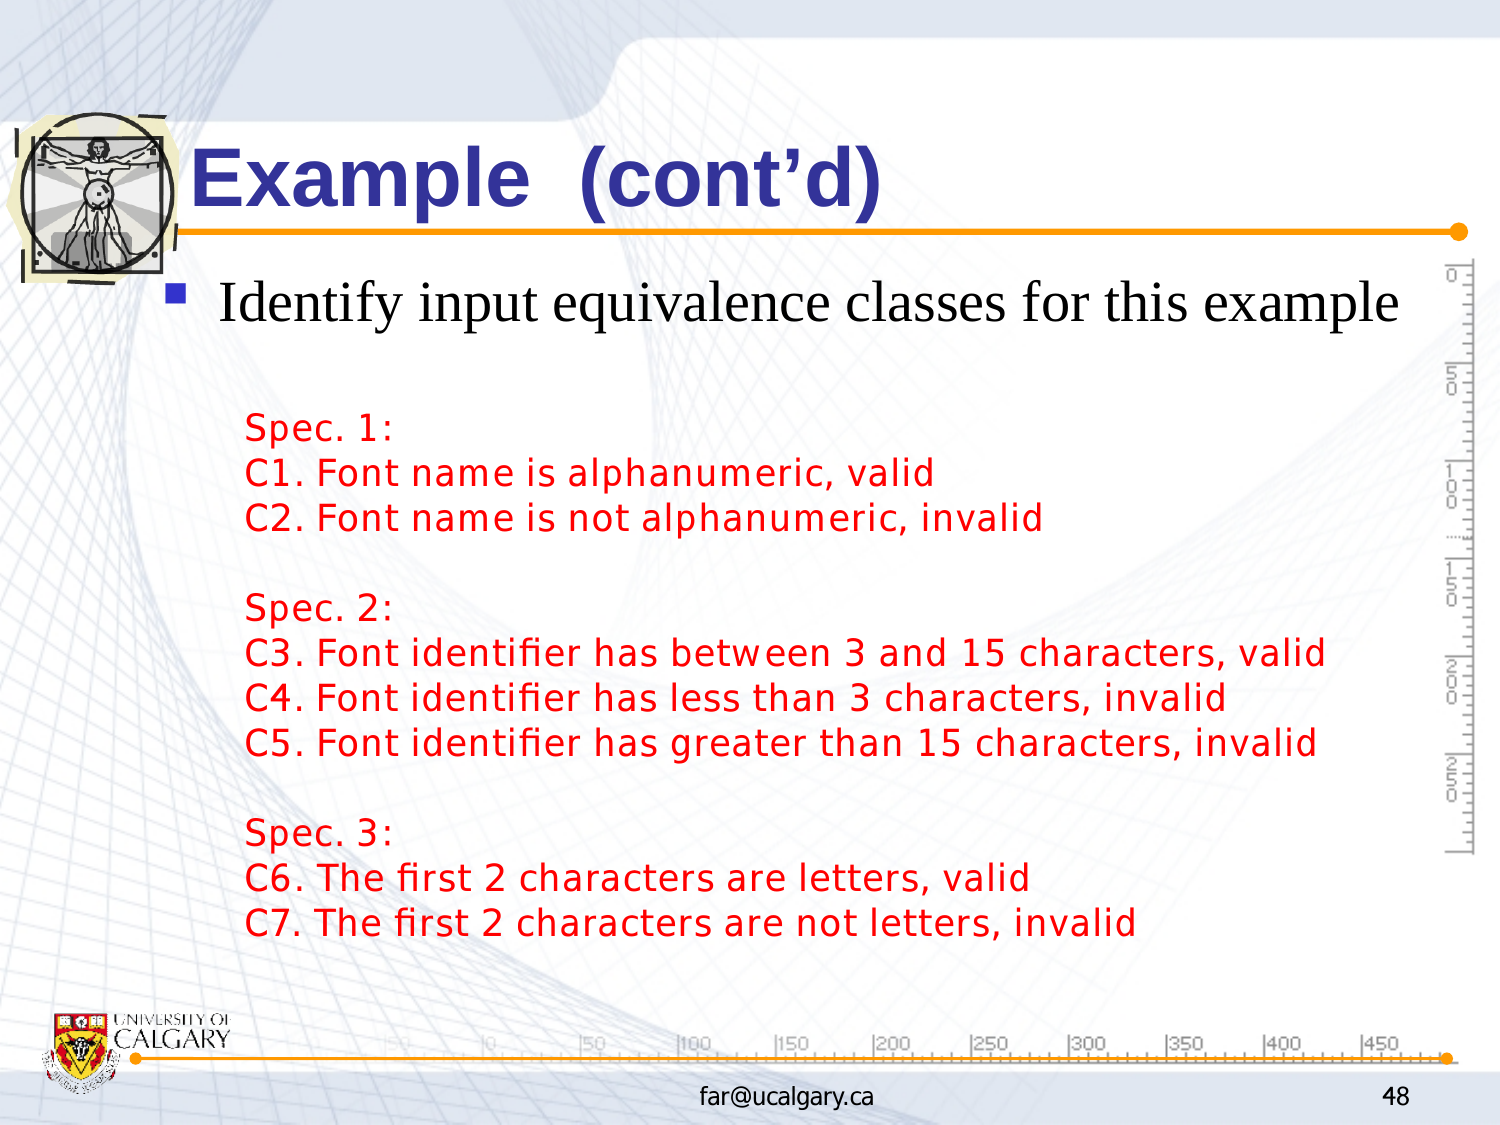

# Example  (cont’d)
Identify input equivalence classes for this example
Spec. 1:
C1. Font name is alphanumeric, valid
C2. Font name is not alphanumeric, invalid

Spec. 2:
C3. Font identifier has between 3 and 15 characters, valid
C4. Font identifier has less than 3 characters, invalid
C5. Font identifier has greater than 15 characters, invalid

Spec. 3:
C6. The first 2 characters are letters, valid
C7. The first 2 characters are not letters, invalid
far@ucalgary.ca
48